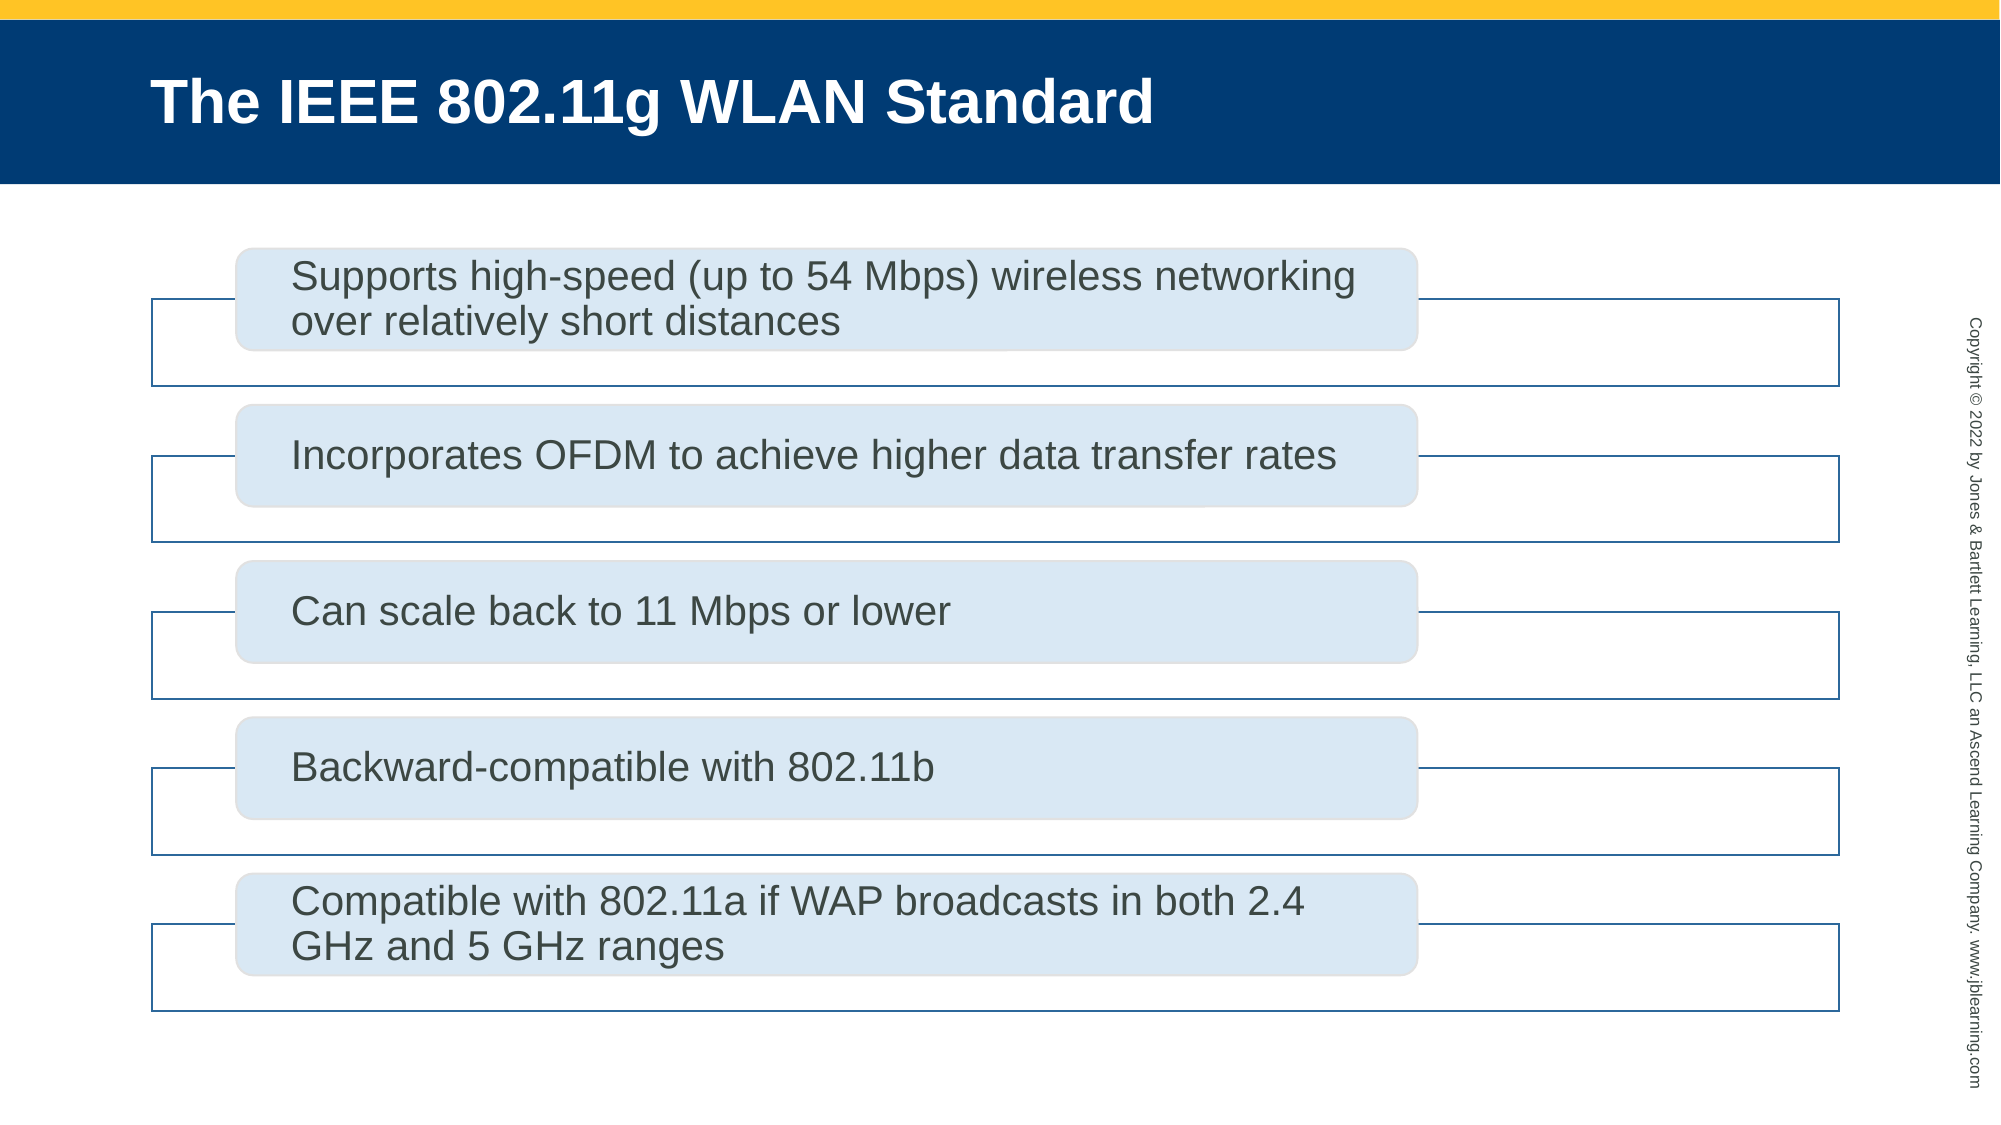

# The IEEE 802.11g WLAN Standard
Supports high-speed (up to 54 Mbps) wireless networking over relatively short distances
Incorporates OFDM to achieve higher data transfer rates
Can scale back to 11 Mbps or lower
Backward-compatible with 802.11b
Compatible with 802.11a if WAP broadcasts in both 2.4 GHz and 5 GHz ranges